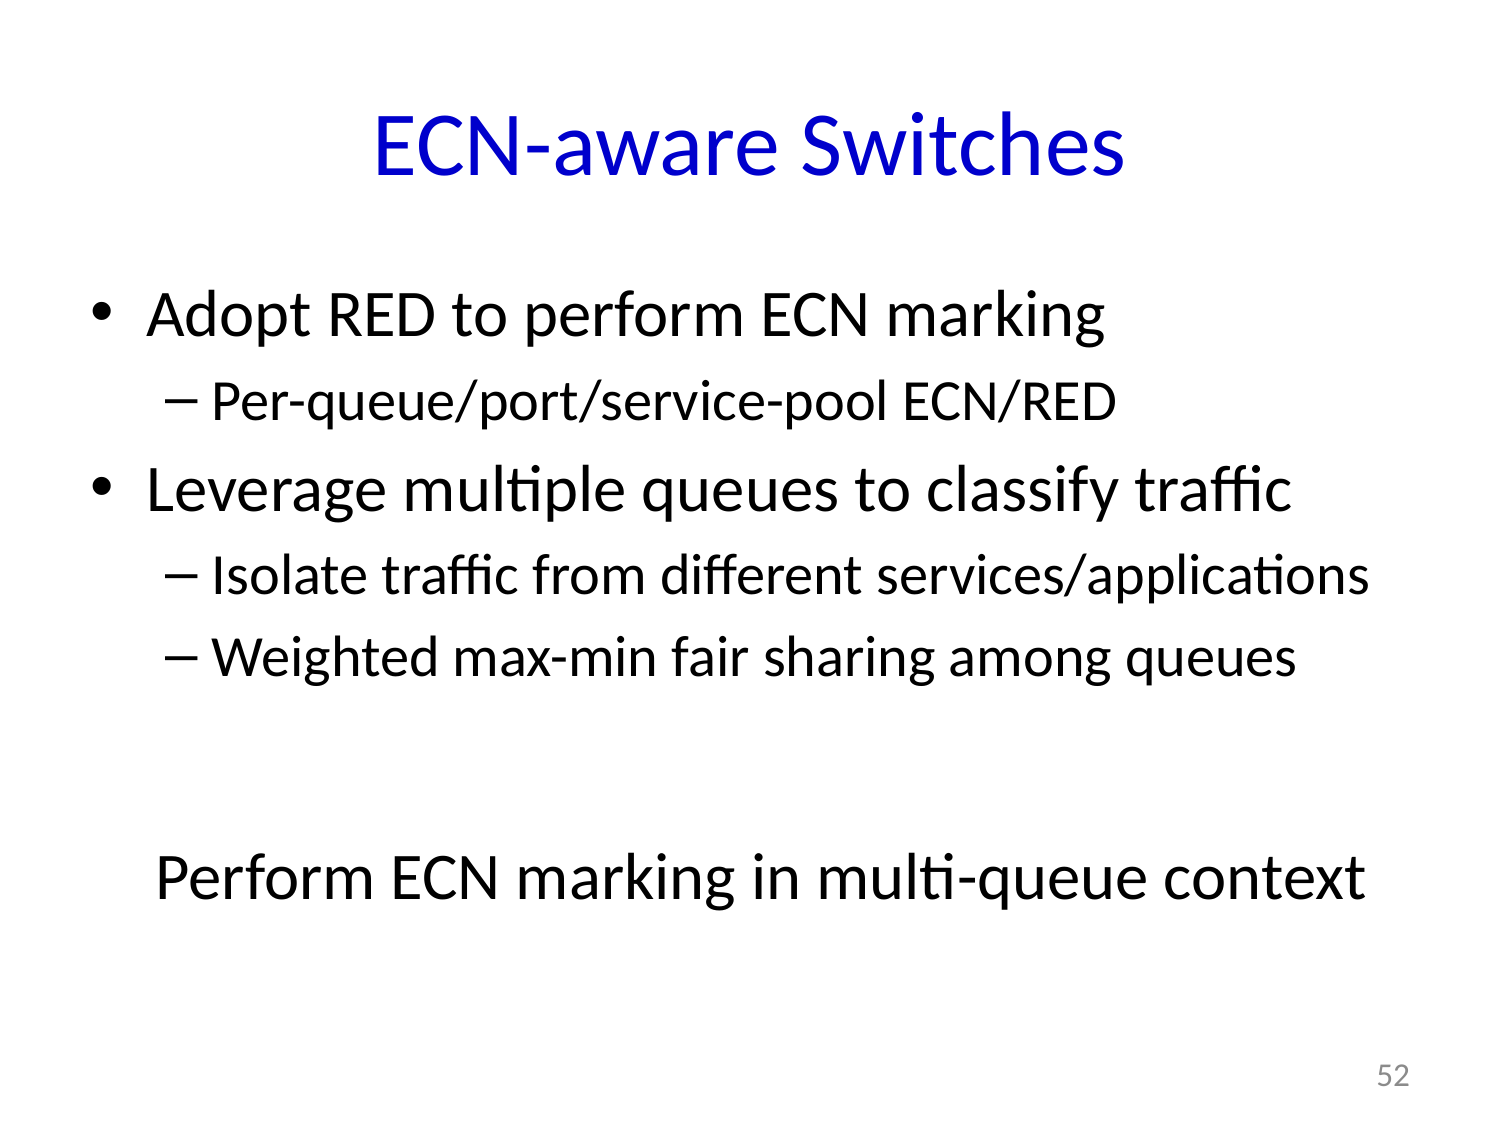

# ECN-aware Switches
Adopt RED to perform ECN marking
Per-queue/port/service-pool ECN/RED
Leverage multiple queues to classify traffic
Isolate traffic from different services/applications
Weighted max-min fair sharing among queues

Perform ECN marking in multi-queue context
52